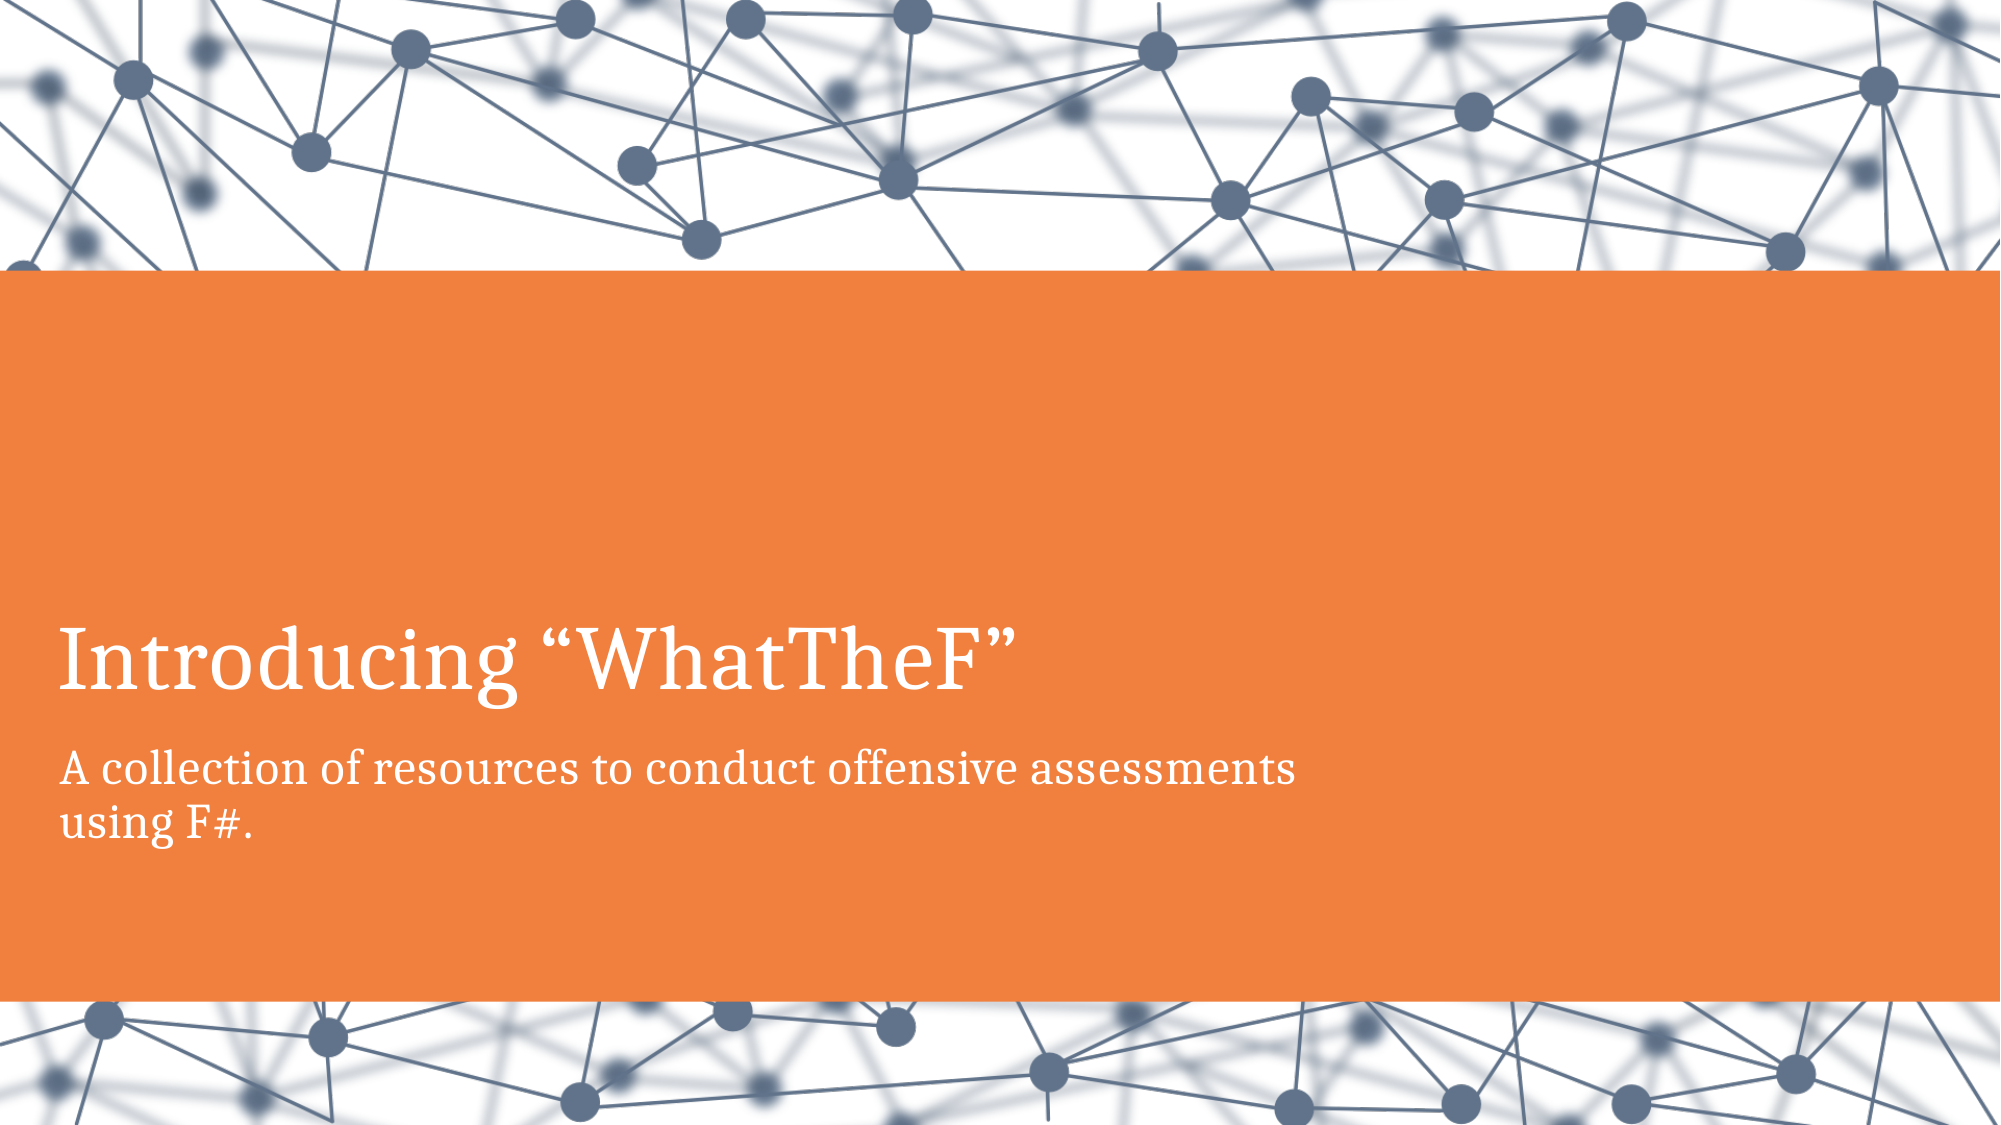

# Introducing “WhatTheF”
A collection of resources to conduct offensive assessments using F#.